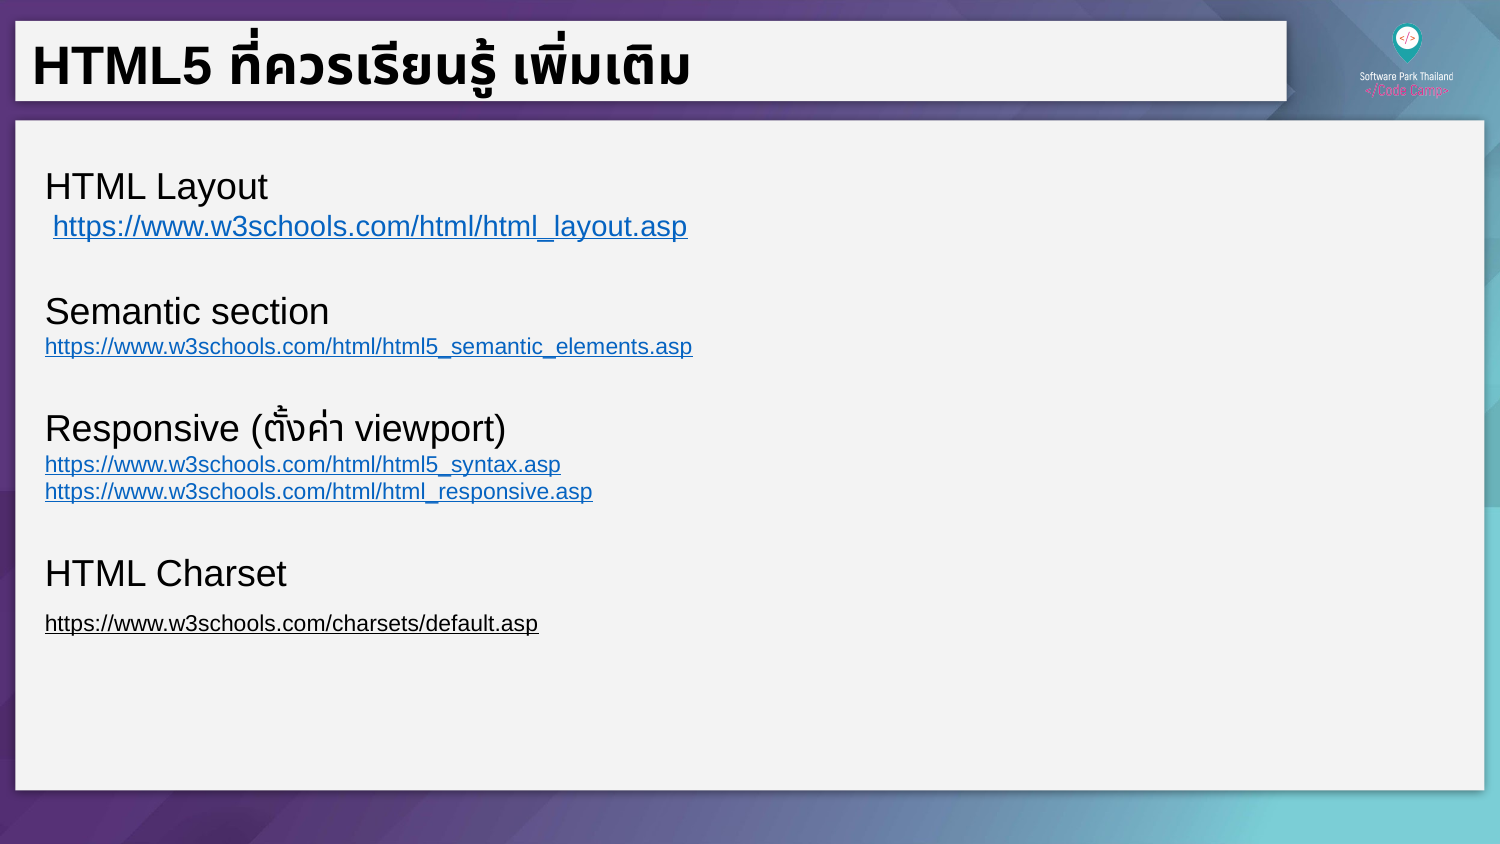

HTML5 ที่ควรเรียนรู้ เพิ่มเติม
HTML Layout
 https://www.w3schools.com/html/html_layout.asp

Semantic section
https://www.w3schools.com/html/html5_semantic_elements.asp

Responsive (ตั้งค่า viewport)
https://www.w3schools.com/html/html5_syntax.asp
https://www.w3schools.com/html/html_responsive.asp

HTML Charset
https://www.w3schools.com/charsets/default.asp